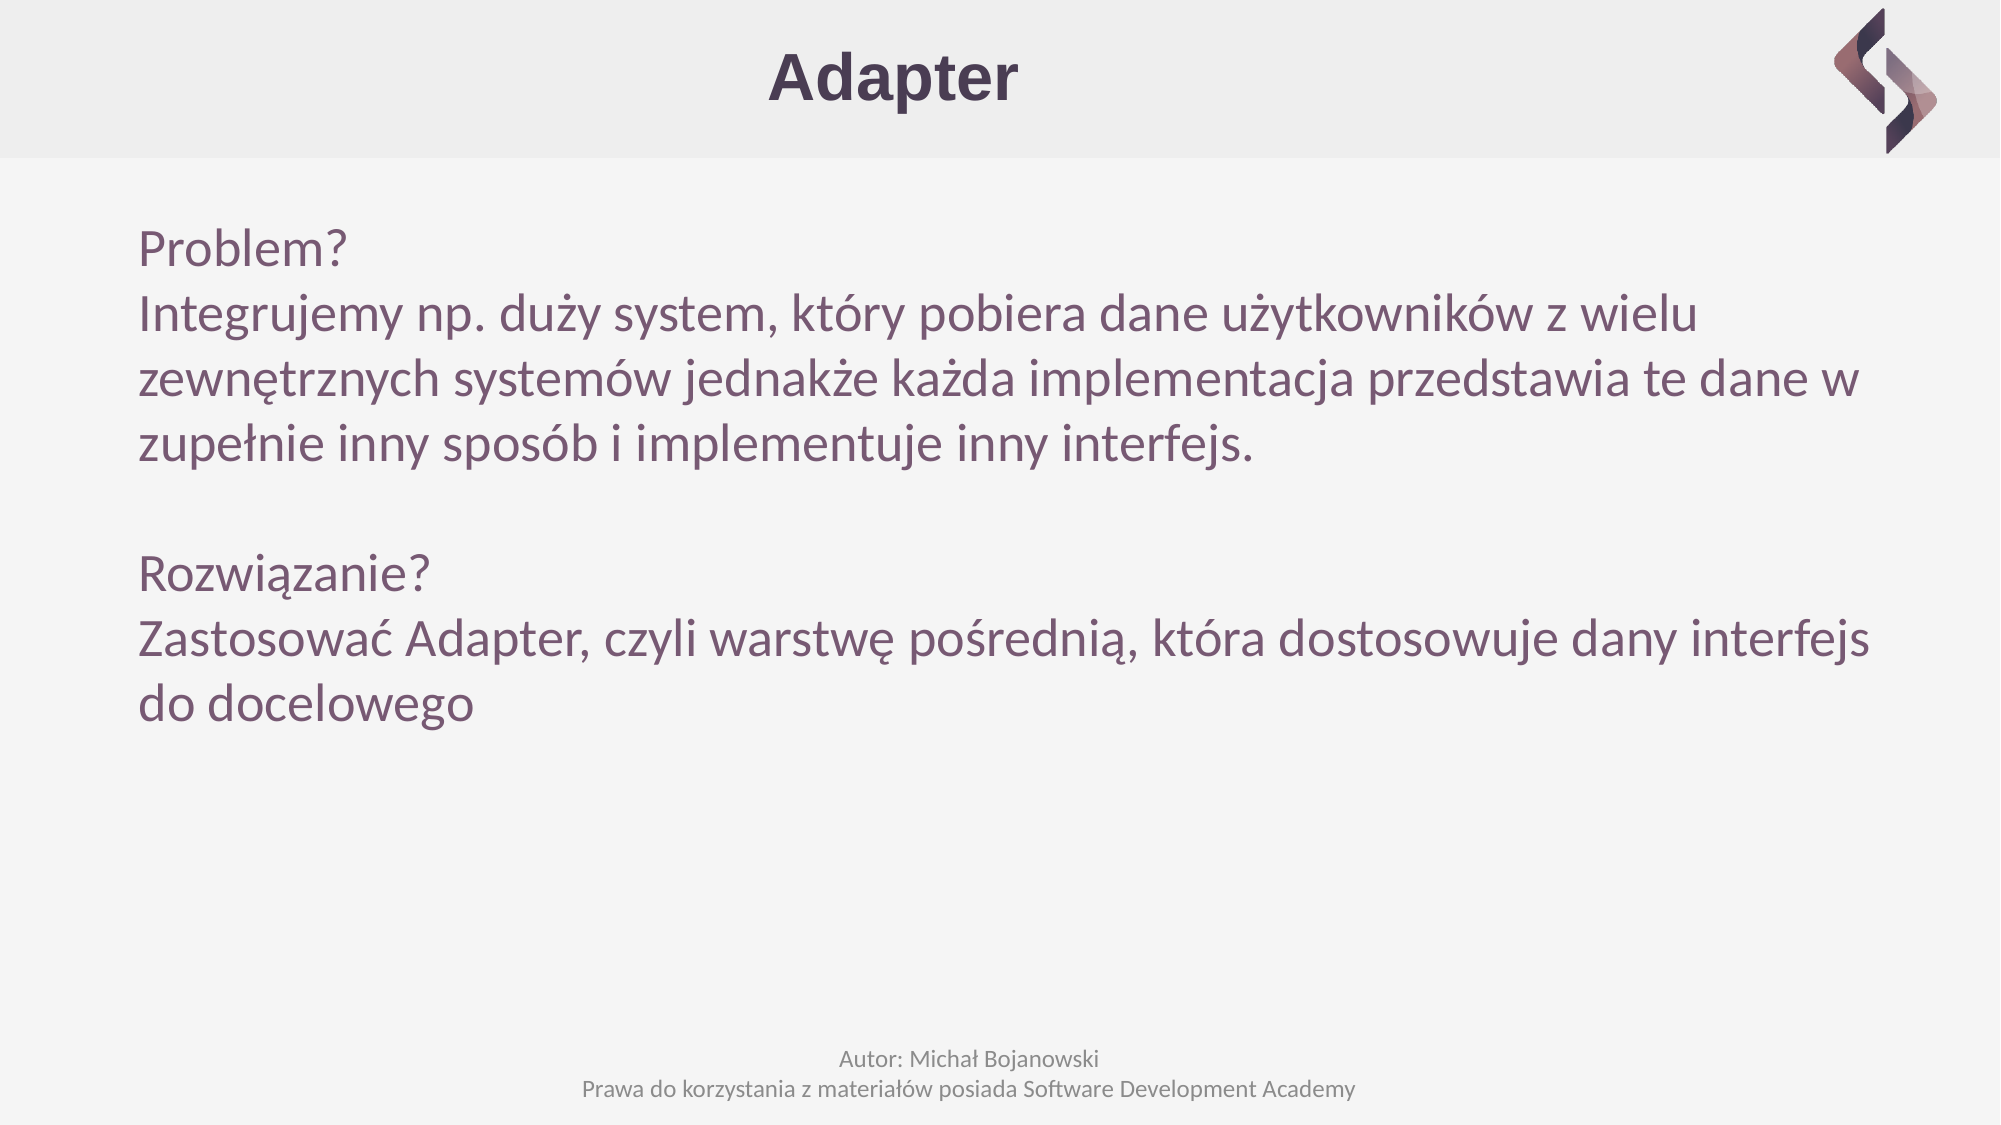

# Adapter
Problem?
Integrujemy np. duży system, który pobiera dane użytkowników z wielu zewnętrznych systemów jednakże każda implementacja przedstawia te dane w zupełnie inny sposób i implementuje inny interfejs.

Rozwiązanie?
Zastosować Adapter, czyli warstwę pośrednią, która dostosowuje dany interfejs do docelowego

Autor: Michał Bojanowski
Prawa do korzystania z materiałów posiada Software Development Academy